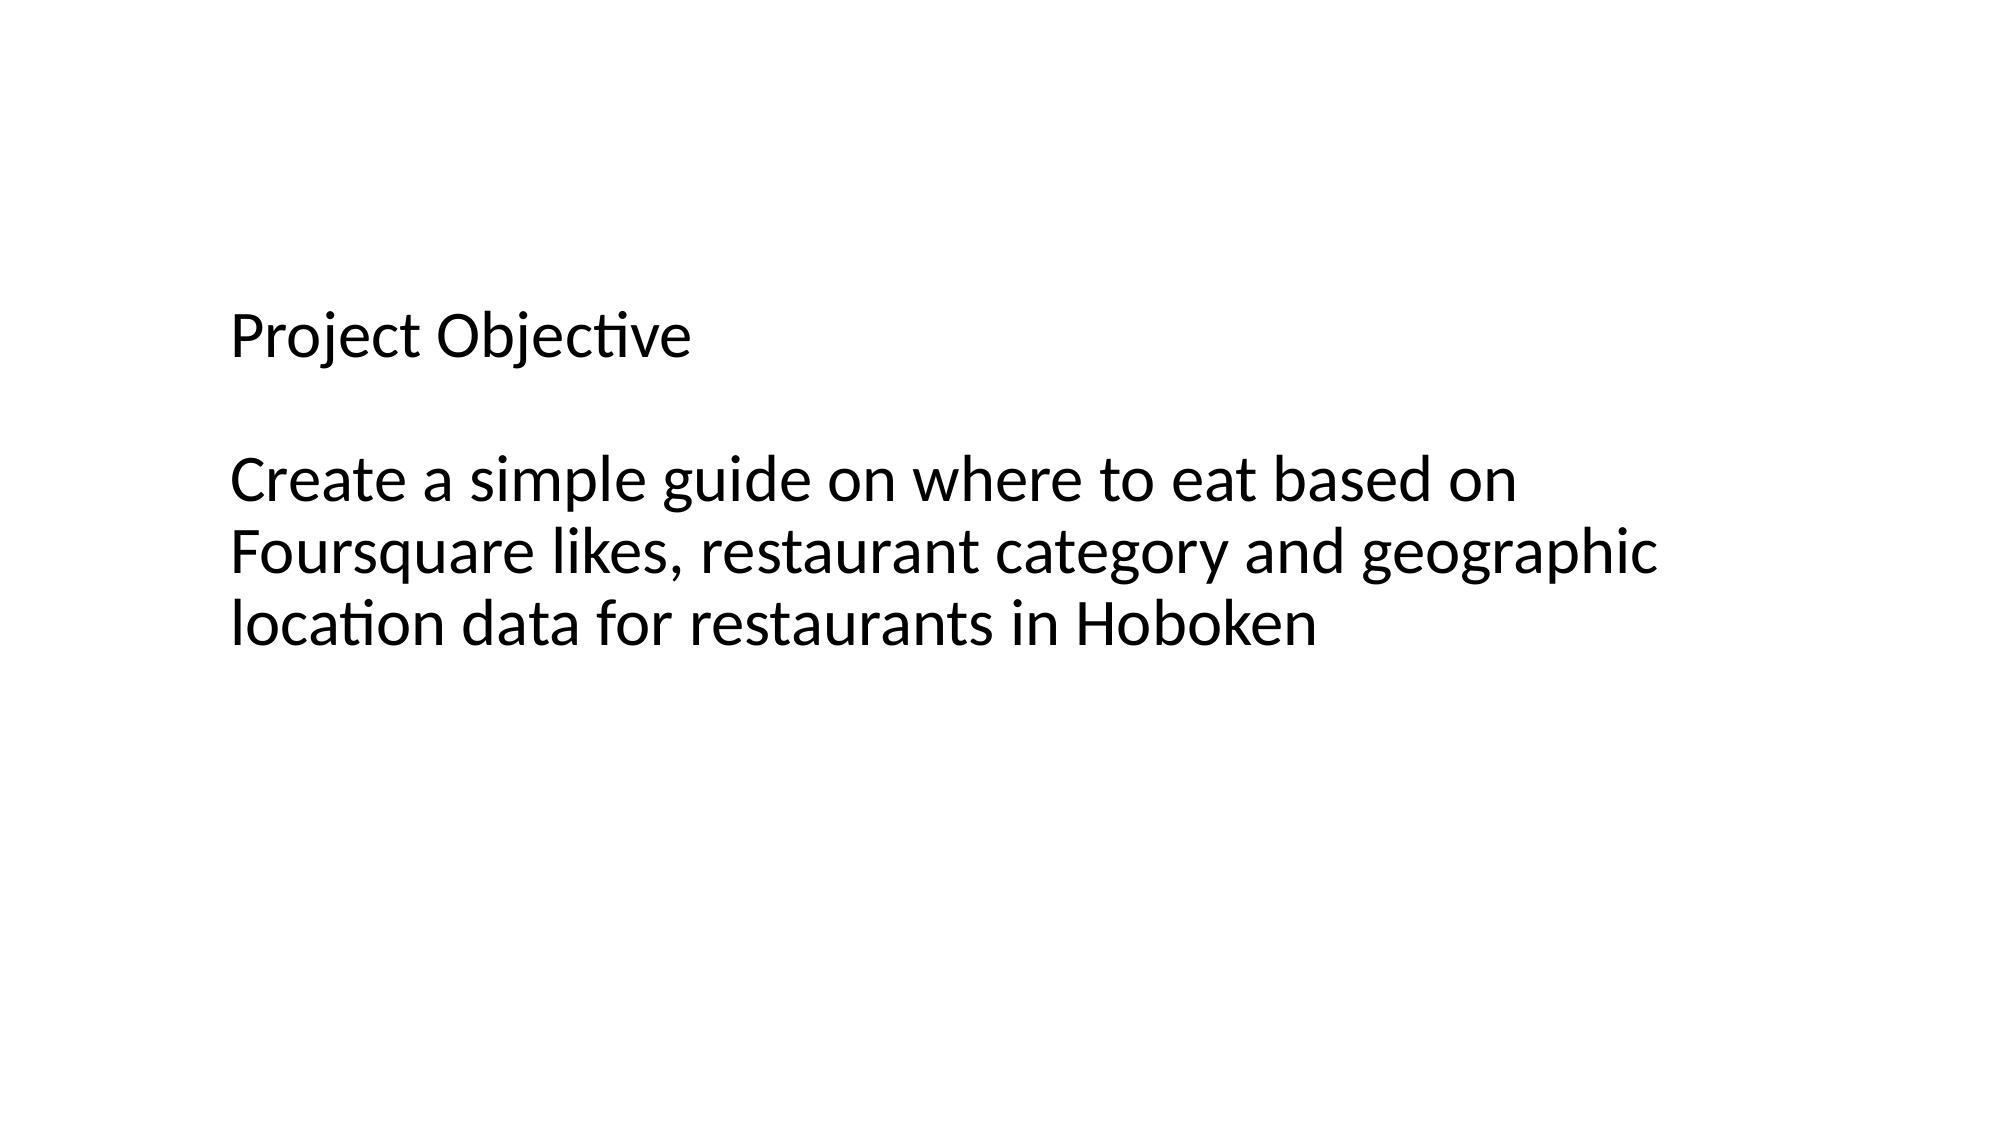

# Project Objective Create a simple guide on where to eat based on Foursquare likes, restaurant category and geographic location data for restaurants in Hoboken